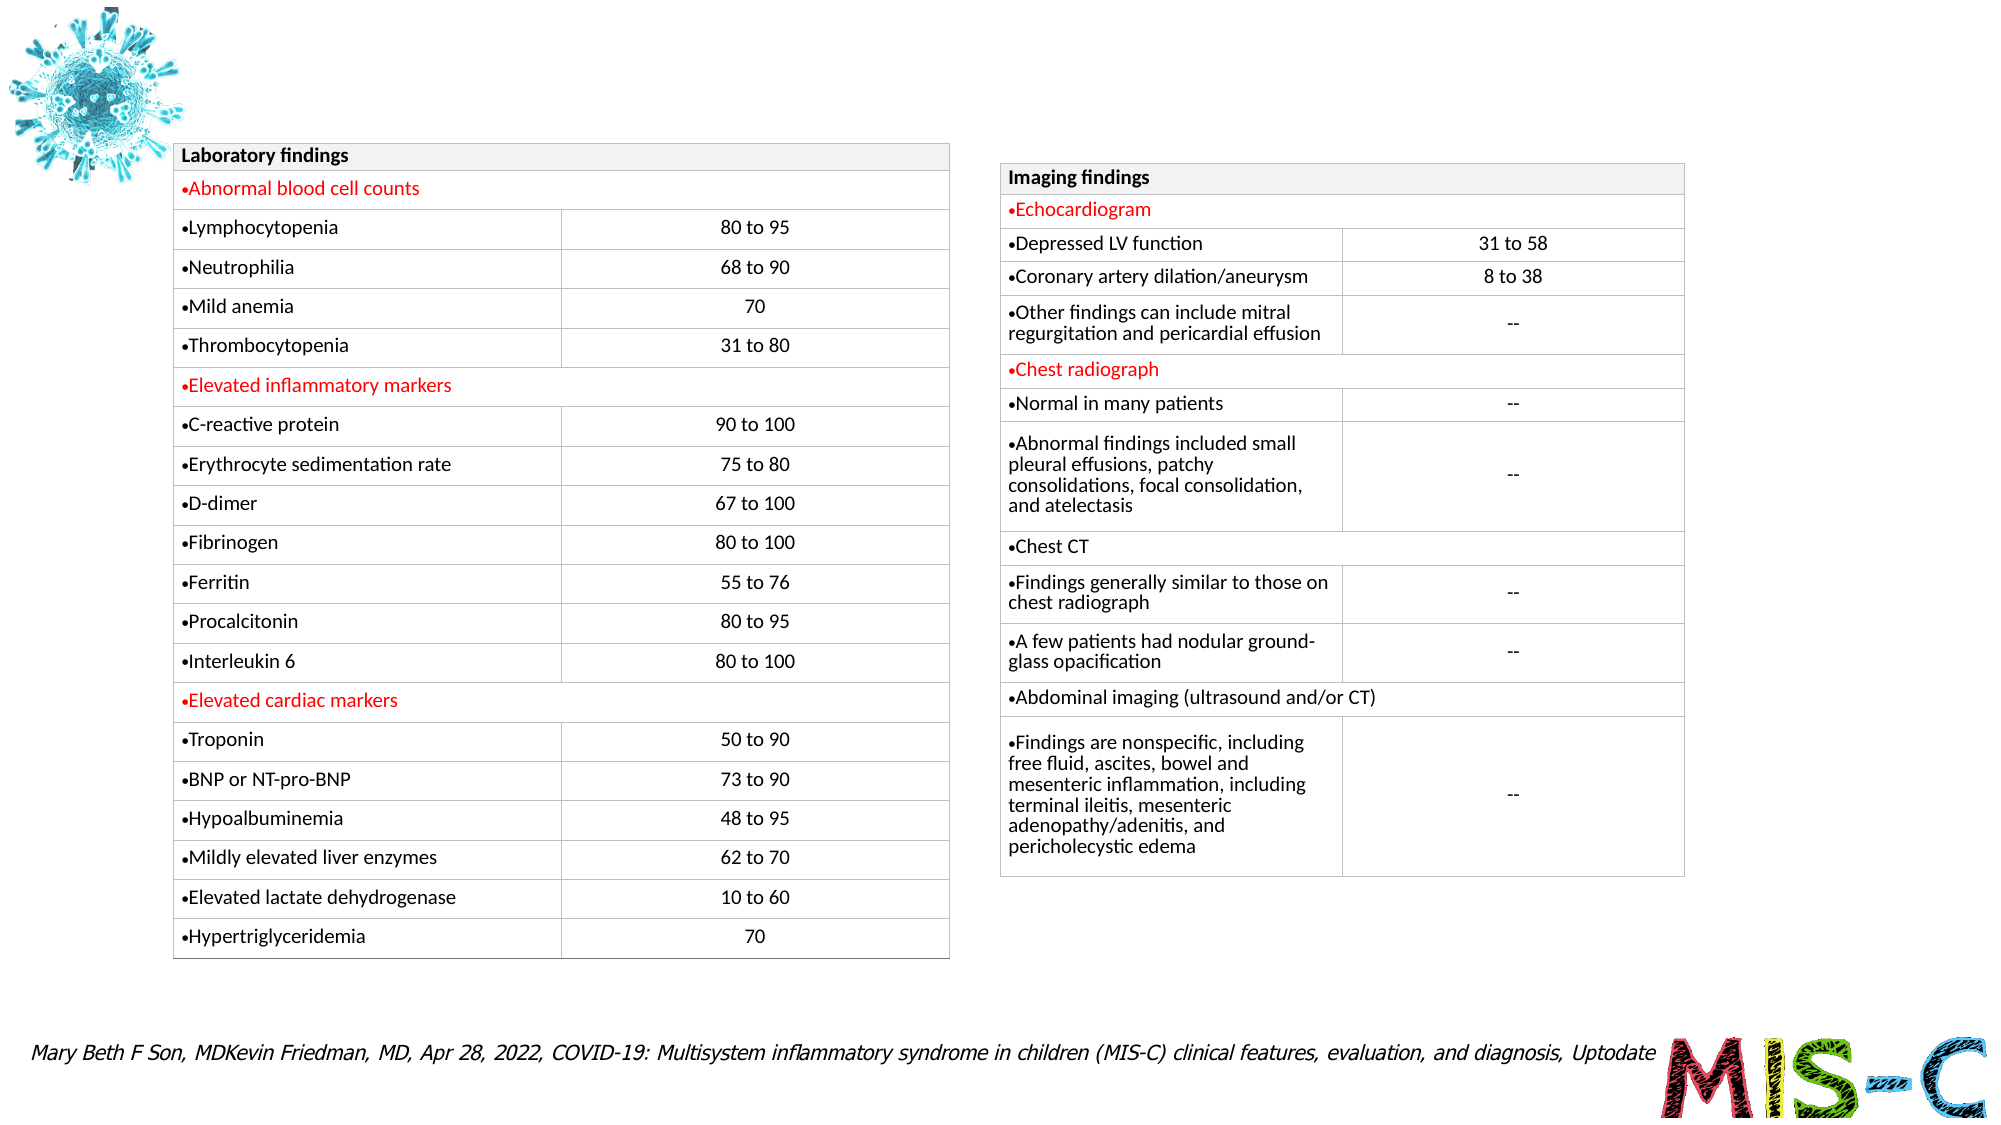

| Laboratory findings |  |
| --- | --- |
| Abnormal blood cell counts |  |
| Lymphocytopenia | 80 to 95 |
| Neutrophilia | 68 to 90 |
| Mild anemia | 70 |
| Thrombocytopenia | 31 to 80 |
| Elevated inflammatory markers |  |
| C-reactive protein | 90 to 100 |
| Erythrocyte sedimentation rate | 75 to 80 |
| D-dimer | 67 to 100 |
| Fibrinogen | 80 to 100 |
| Ferritin | 55 to 76 |
| Procalcitonin | 80 to 95 |
| Interleukin 6 | 80 to 100 |
| Elevated cardiac markers |  |
| Troponin | 50 to 90 |
| BNP or NT-pro-BNP | 73 to 90 |
| Hypoalbuminemia | 48 to 95 |
| Mildly elevated liver enzymes | 62 to 70 |
| Elevated lactate dehydrogenase | 10 to 60 |
| Hypertriglyceridemia | 70 |
| Imaging findings |  |
| --- | --- |
| Echocardiogram |  |
| Depressed LV function | 31 to 58 |
| Coronary artery dilation/aneurysm | 8 to 38 |
| Other findings can include mitral regurgitation and pericardial effusion | -- |
| Chest radiograph |  |
| Normal in many patients | -- |
| Abnormal findings included small pleural effusions, patchy consolidations, focal consolidation, and atelectasis | -- |
| Chest CT |  |
| Findings generally similar to those on chest radiograph | -- |
| A few patients had nodular ground-glass opacification | -- |
| Abdominal imaging (ultrasound and/or CT) |  |
| Findings are nonspecific, including free fluid, ascites, bowel and mesenteric inflammation, including terminal ileitis, mesenteric adenopathy/adenitis, and pericholecystic edema | -- |
Mary Beth F Son, MDKevin Friedman, MD, Apr 28, 2022, COVID-19: Multisystem inflammatory syndrome in children (MIS-C) clinical features, evaluation, and diagnosis, Uptodate